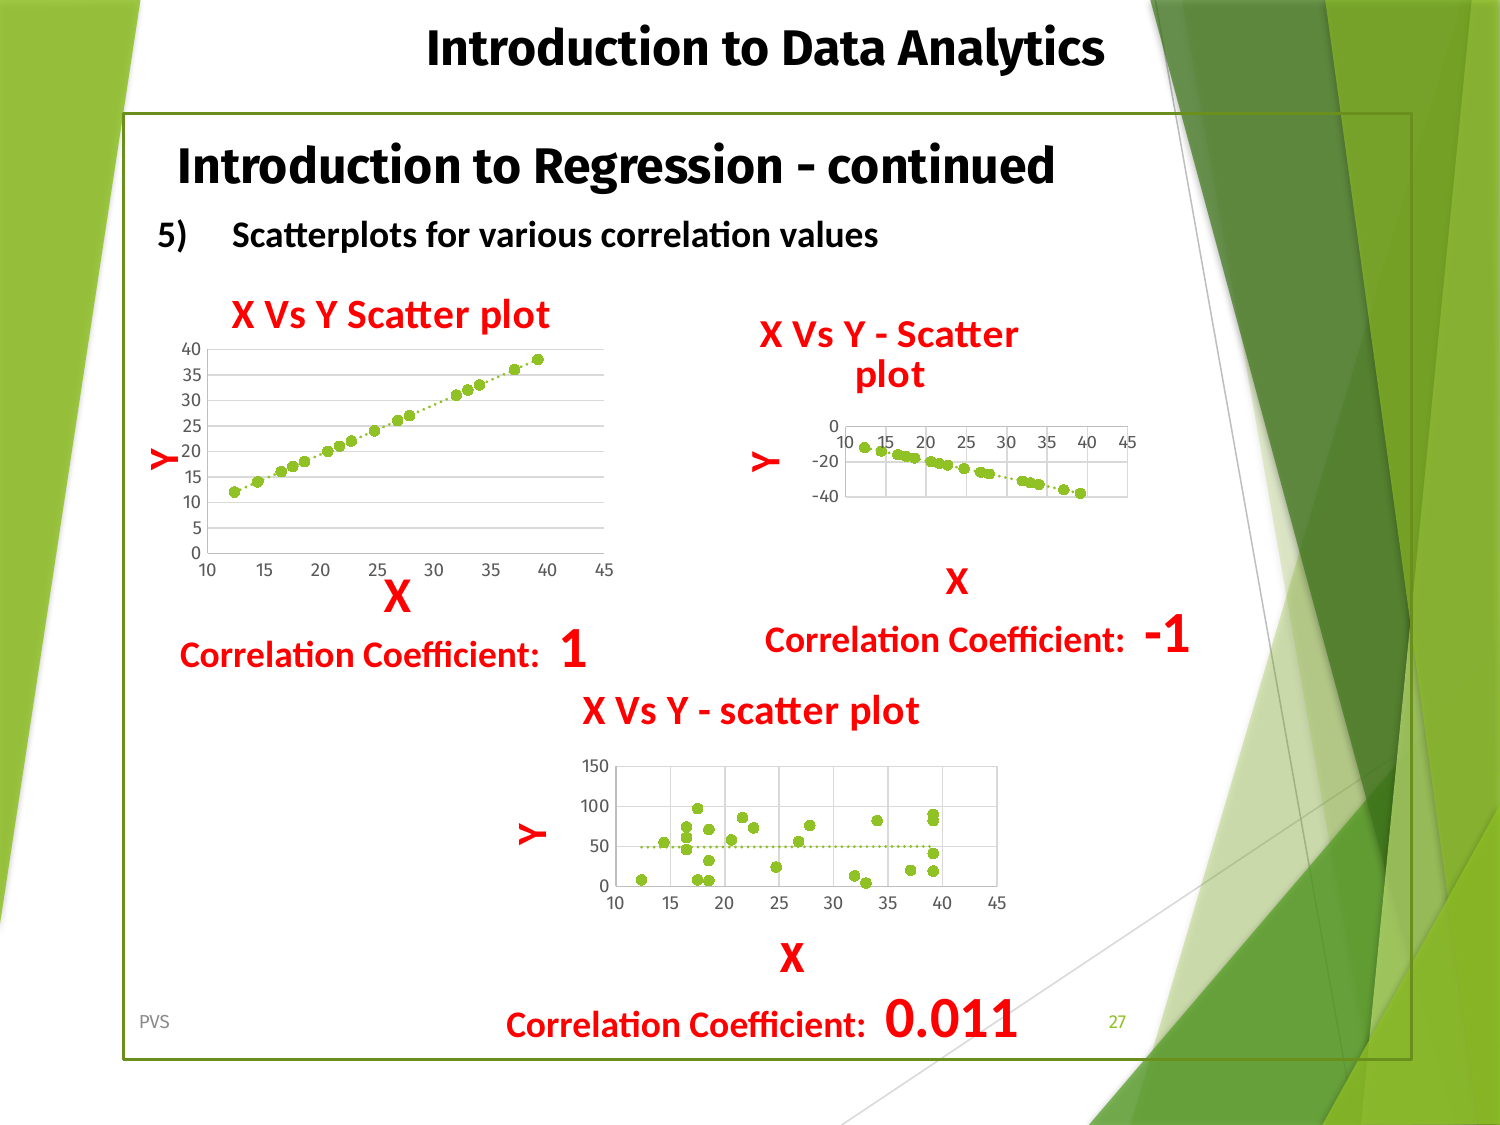

Introduction to Regression - continued
Scatterplots for various correlation values

### Chart: X Vs Y Scatter plot

| Category | Y |
|---|---|

### Chart: X Vs Y - Scatter plot

| Category | Y |
|---|---|
Correlation Coefficient:  -1
Correlation Coefficient:  1

### Chart:  X Vs Y - scatter plot

| Category | Y |
|---|---|
Correlation Coefficient:  0.011
PVS
27